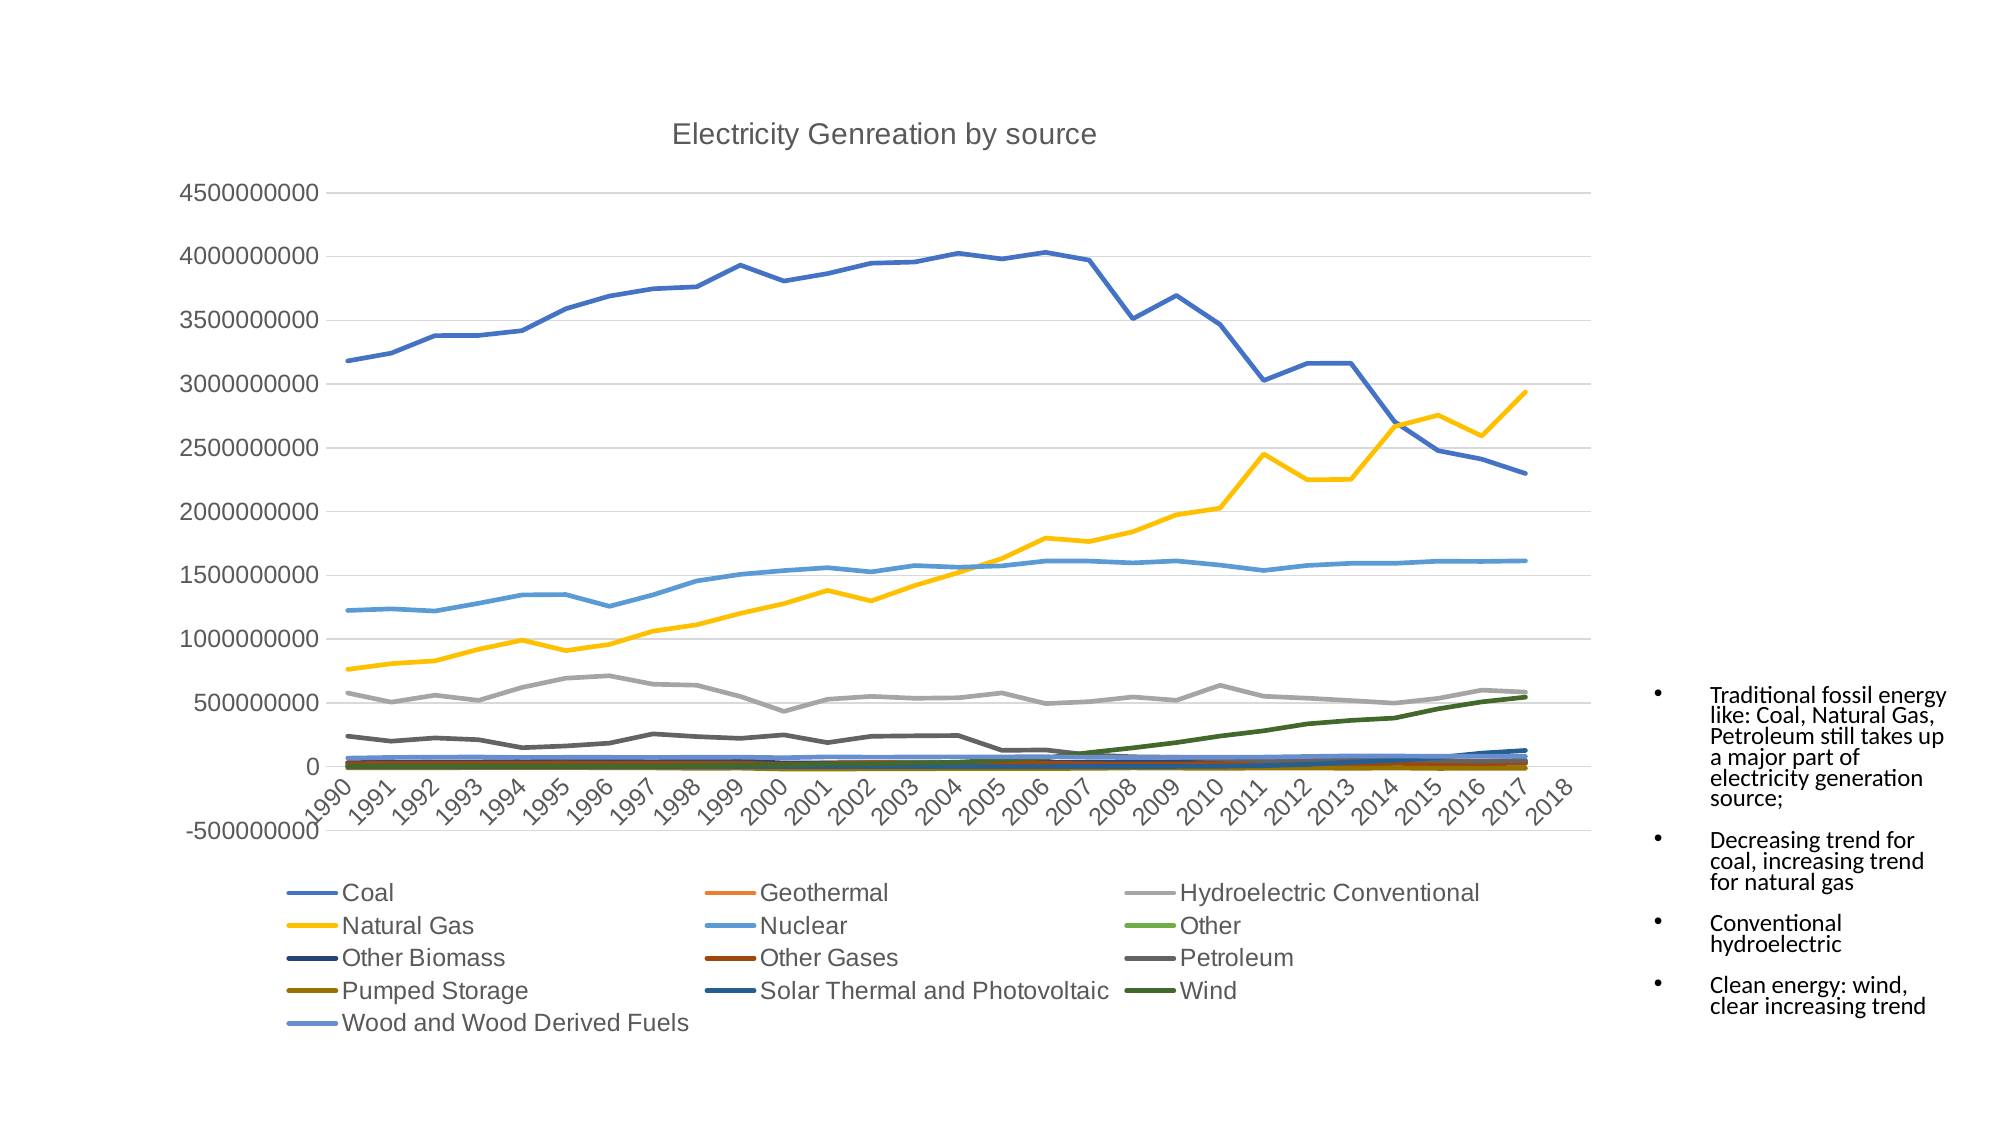

[unsupported chart]

Traditional fossil energy like: Coal, Natural Gas, Petroleum still takes up a major part of electricity generation source;
Decreasing trend for coal, increasing trend for natural gas
Conventional hydroelectric
Clean energy: wind, clear increasing trend